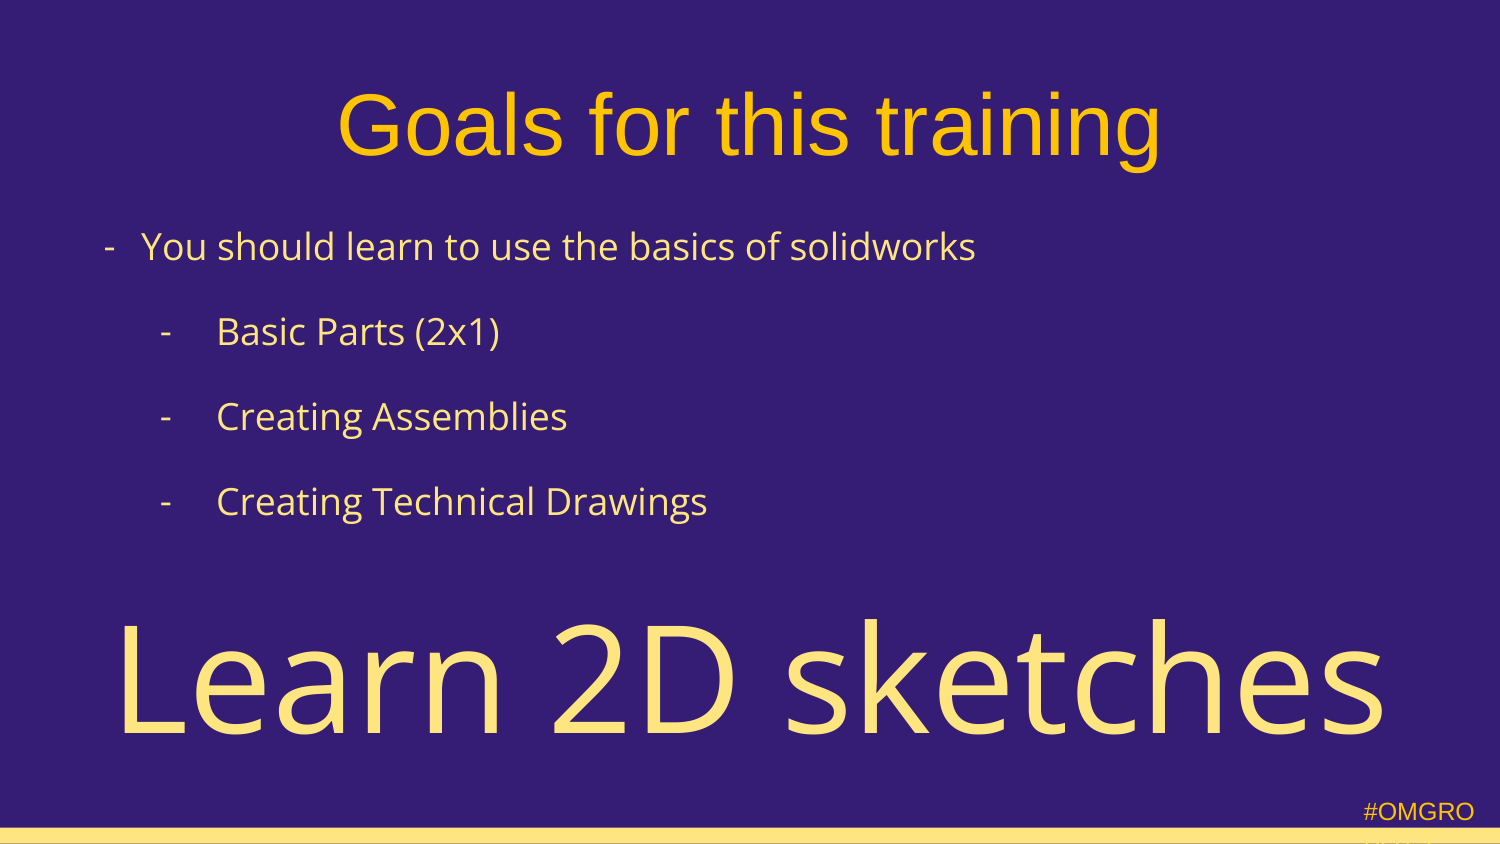

# Goals for this training
You should learn to use the basics of solidworks
Basic Parts (2x1)
Creating Assemblies
Creating Technical Drawings
Learn 2D sketches